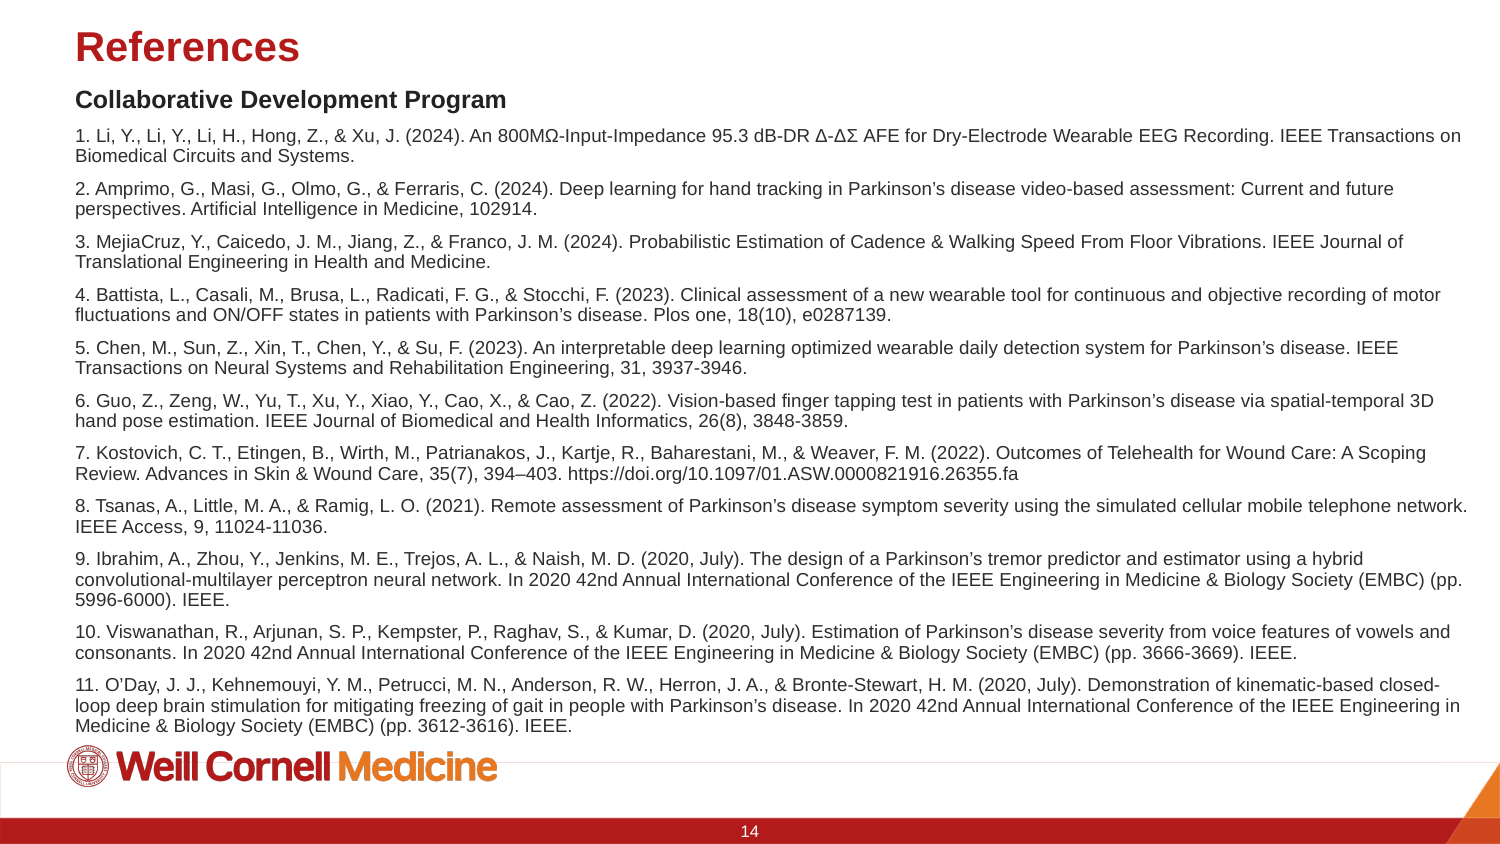

# References
Collaborative Development Program
1. Li, Y., Li, Y., Li, H., Hong, Z., & Xu, J. (2024). An 800MΩ-Input-Impedance 95.3 dB-DR Δ-ΔΣ AFE for Dry-Electrode Wearable EEG Recording. IEEE Transactions on Biomedical Circuits and Systems.
2. Amprimo, G., Masi, G., Olmo, G., & Ferraris, C. (2024). Deep learning for hand tracking in Parkinson’s disease video-based assessment: Current and future perspectives. Artificial Intelligence in Medicine, 102914.
3. MejiaCruz, Y., Caicedo, J. M., Jiang, Z., & Franco, J. M. (2024). Probabilistic Estimation of Cadence & Walking Speed From Floor Vibrations. IEEE Journal of Translational Engineering in Health and Medicine.
4. Battista, L., Casali, M., Brusa, L., Radicati, F. G., & Stocchi, F. (2023). Clinical assessment of a new wearable tool for continuous and objective recording of motor fluctuations and ON/OFF states in patients with Parkinson’s disease. Plos one, 18(10), e0287139.
5. Chen, M., Sun, Z., Xin, T., Chen, Y., & Su, F. (2023). An interpretable deep learning optimized wearable daily detection system for Parkinson’s disease. IEEE Transactions on Neural Systems and Rehabilitation Engineering, 31, 3937-3946.
6. Guo, Z., Zeng, W., Yu, T., Xu, Y., Xiao, Y., Cao, X., & Cao, Z. (2022). Vision-based finger tapping test in patients with Parkinson’s disease via spatial-temporal 3D hand pose estimation. IEEE Journal of Biomedical and Health Informatics, 26(8), 3848-3859.
7. Kostovich, C. T., Etingen, B., Wirth, M., Patrianakos, J., Kartje, R., Baharestani, M., & Weaver, F. M. (2022). Outcomes of Telehealth for Wound Care: A Scoping Review. Advances in Skin & Wound Care, 35(7), 394–403. https://doi.org/10.1097/01.ASW.0000821916.26355.fa
8. Tsanas, A., Little, M. A., & Ramig, L. O. (2021). Remote assessment of Parkinson’s disease symptom severity using the simulated cellular mobile telephone network. IEEE Access, 9, 11024-11036.
9. Ibrahim, A., Zhou, Y., Jenkins, M. E., Trejos, A. L., & Naish, M. D. (2020, July). The design of a Parkinson’s tremor predictor and estimator using a hybrid convolutional-multilayer perceptron neural network. In 2020 42nd Annual International Conference of the IEEE Engineering in Medicine & Biology Society (EMBC) (pp. 5996-6000). IEEE.
10. Viswanathan, R., Arjunan, S. P., Kempster, P., Raghav, S., & Kumar, D. (2020, July). Estimation of Parkinson’s disease severity from voice features of vowels and consonants. In 2020 42nd Annual International Conference of the IEEE Engineering in Medicine & Biology Society (EMBC) (pp. 3666-3669). IEEE.
11. O’Day, J. J., Kehnemouyi, Y. M., Petrucci, M. N., Anderson, R. W., Herron, J. A., & Bronte-Stewart, H. M. (2020, July). Demonstration of kinematic-based closed-loop deep brain stimulation for mitigating freezing of gait in people with Parkinson’s disease. In 2020 42nd Annual International Conference of the IEEE Engineering in Medicine & Biology Society (EMBC) (pp. 3612-3616). IEEE.